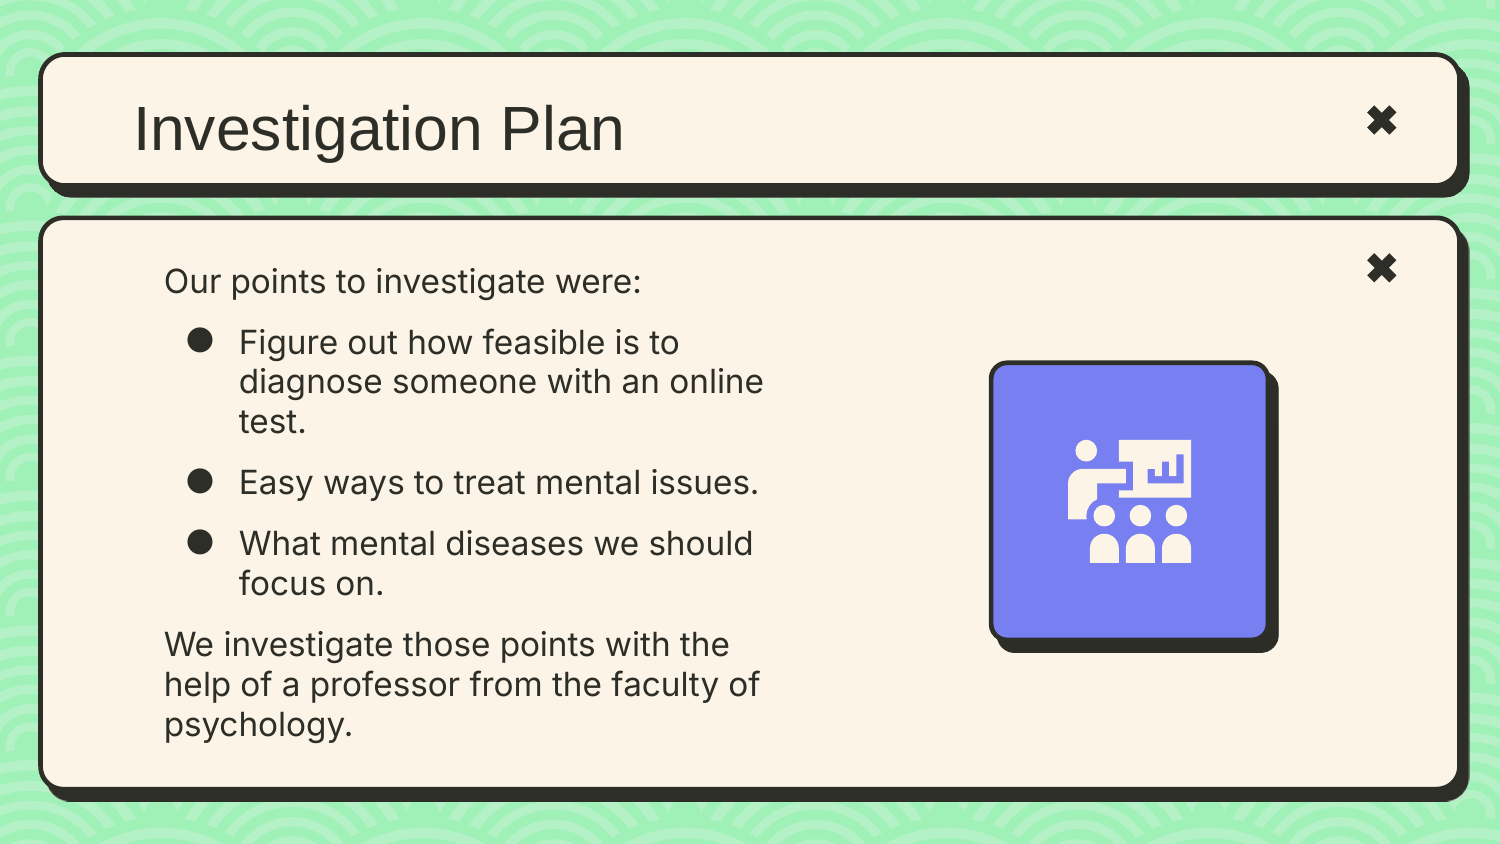

# Investigation Plan
Our points to investigate were:
Figure out how feasible is to diagnose someone with an online test.
Easy ways to treat mental issues.
What mental diseases we should focus on.
We investigate those points with the help of a professor from the faculty of psychology.